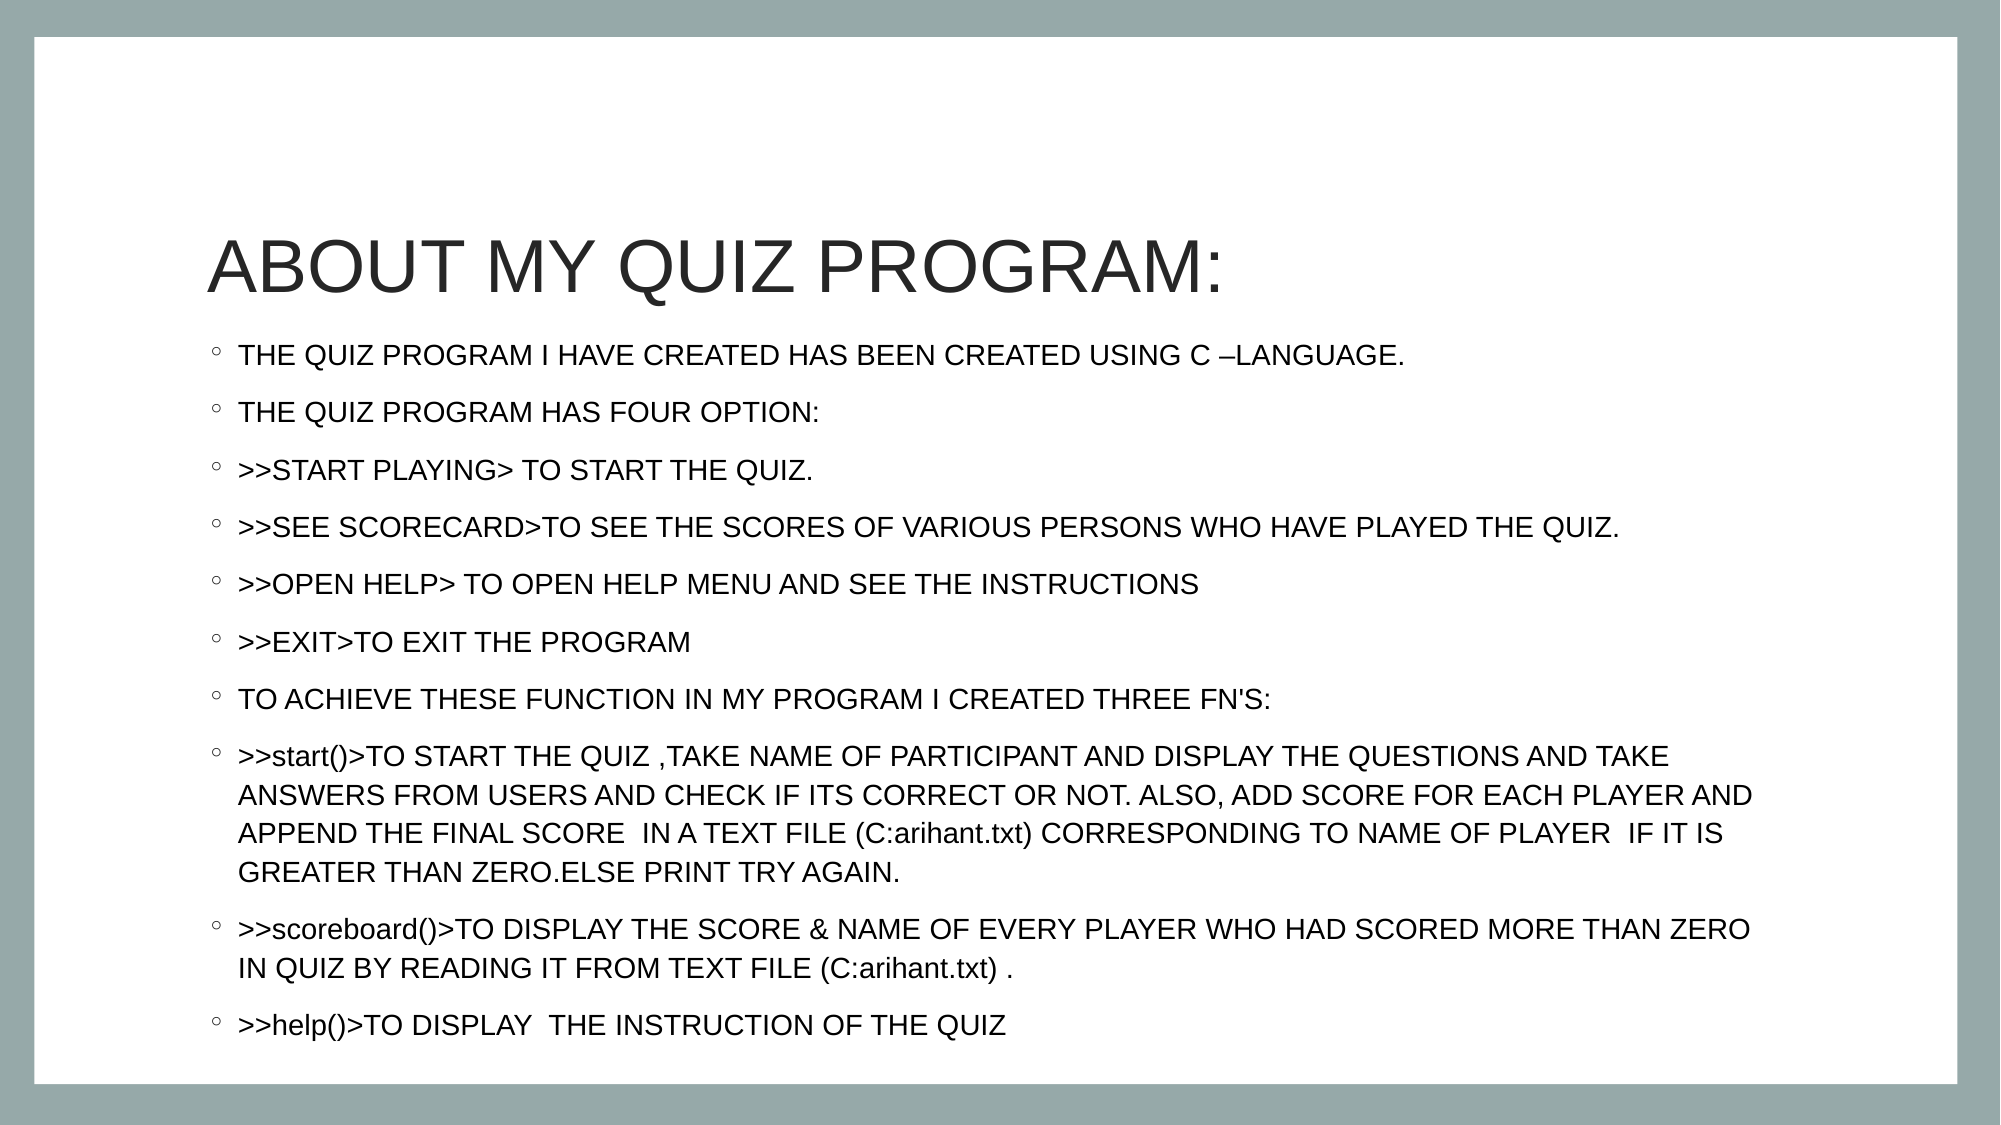

# ABOUT MY QUIZ PROGRAM:
THE QUIZ PROGRAM I HAVE CREATED HAS BEEN CREATED USING C –LANGUAGE.
THE QUIZ PROGRAM HAS FOUR OPTION:
>>START PLAYING> TO START THE QUIZ.
>>SEE SCORECARD>TO SEE THE SCORES OF VARIOUS PERSONS WHO HAVE PLAYED THE QUIZ.
>>OPEN HELP> TO OPEN HELP MENU AND SEE THE INSTRUCTIONS
>>EXIT>TO EXIT THE PROGRAM
TO ACHIEVE THESE FUNCTION IN MY PROGRAM I CREATED THREE FN'S:
>>start()>TO START THE QUIZ ,TAKE NAME OF PARTICIPANT AND DISPLAY THE QUESTIONS AND TAKE ANSWERS FROM USERS AND CHECK IF ITS CORRECT OR NOT. ALSO, ADD SCORE FOR EACH PLAYER AND APPEND THE FINAL SCORE  IN A TEXT FILE (C:arihant.txt) CORRESPONDING TO NAME OF PLAYER  IF IT IS GREATER THAN ZERO.ELSE PRINT TRY AGAIN.
>>scoreboard()>TO DISPLAY THE SCORE & NAME OF EVERY PLAYER WHO HAD SCORED MORE THAN ZERO IN QUIZ BY READING IT FROM TEXT FILE (C:arihant.txt) .
>>help()>TO DISPLAY  THE INSTRUCTION OF THE QUIZ